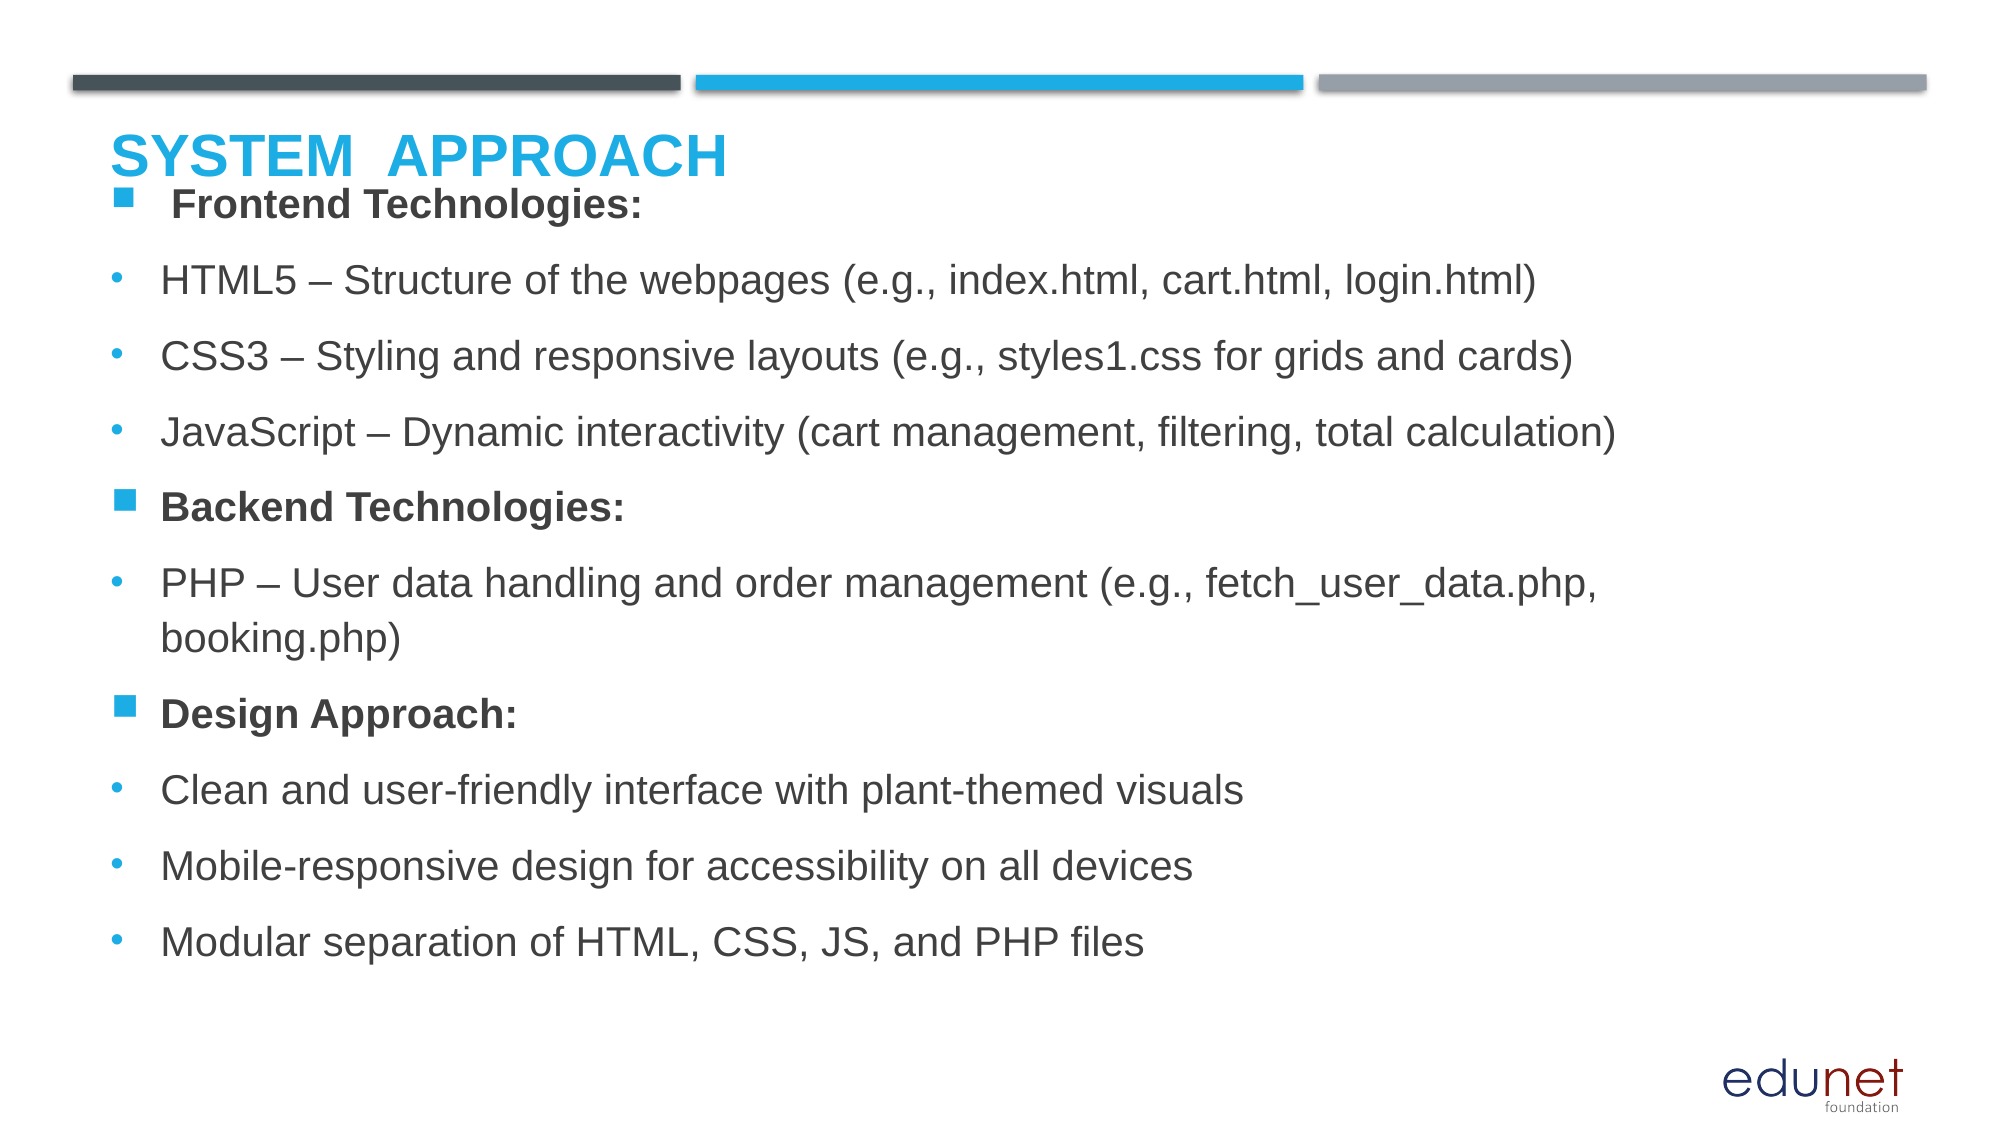

# System  Approach
 Frontend Technologies:
HTML5 – Structure of the webpages (e.g., index.html, cart.html, login.html)
CSS3 – Styling and responsive layouts (e.g., styles1.css for grids and cards)
JavaScript – Dynamic interactivity (cart management, filtering, total calculation)
Backend Technologies:
PHP – User data handling and order management (e.g., fetch_user_data.php, booking.php)
Design Approach:
Clean and user-friendly interface with plant-themed visuals
Mobile-responsive design for accessibility on all devices
Modular separation of HTML, CSS, JS, and PHP files